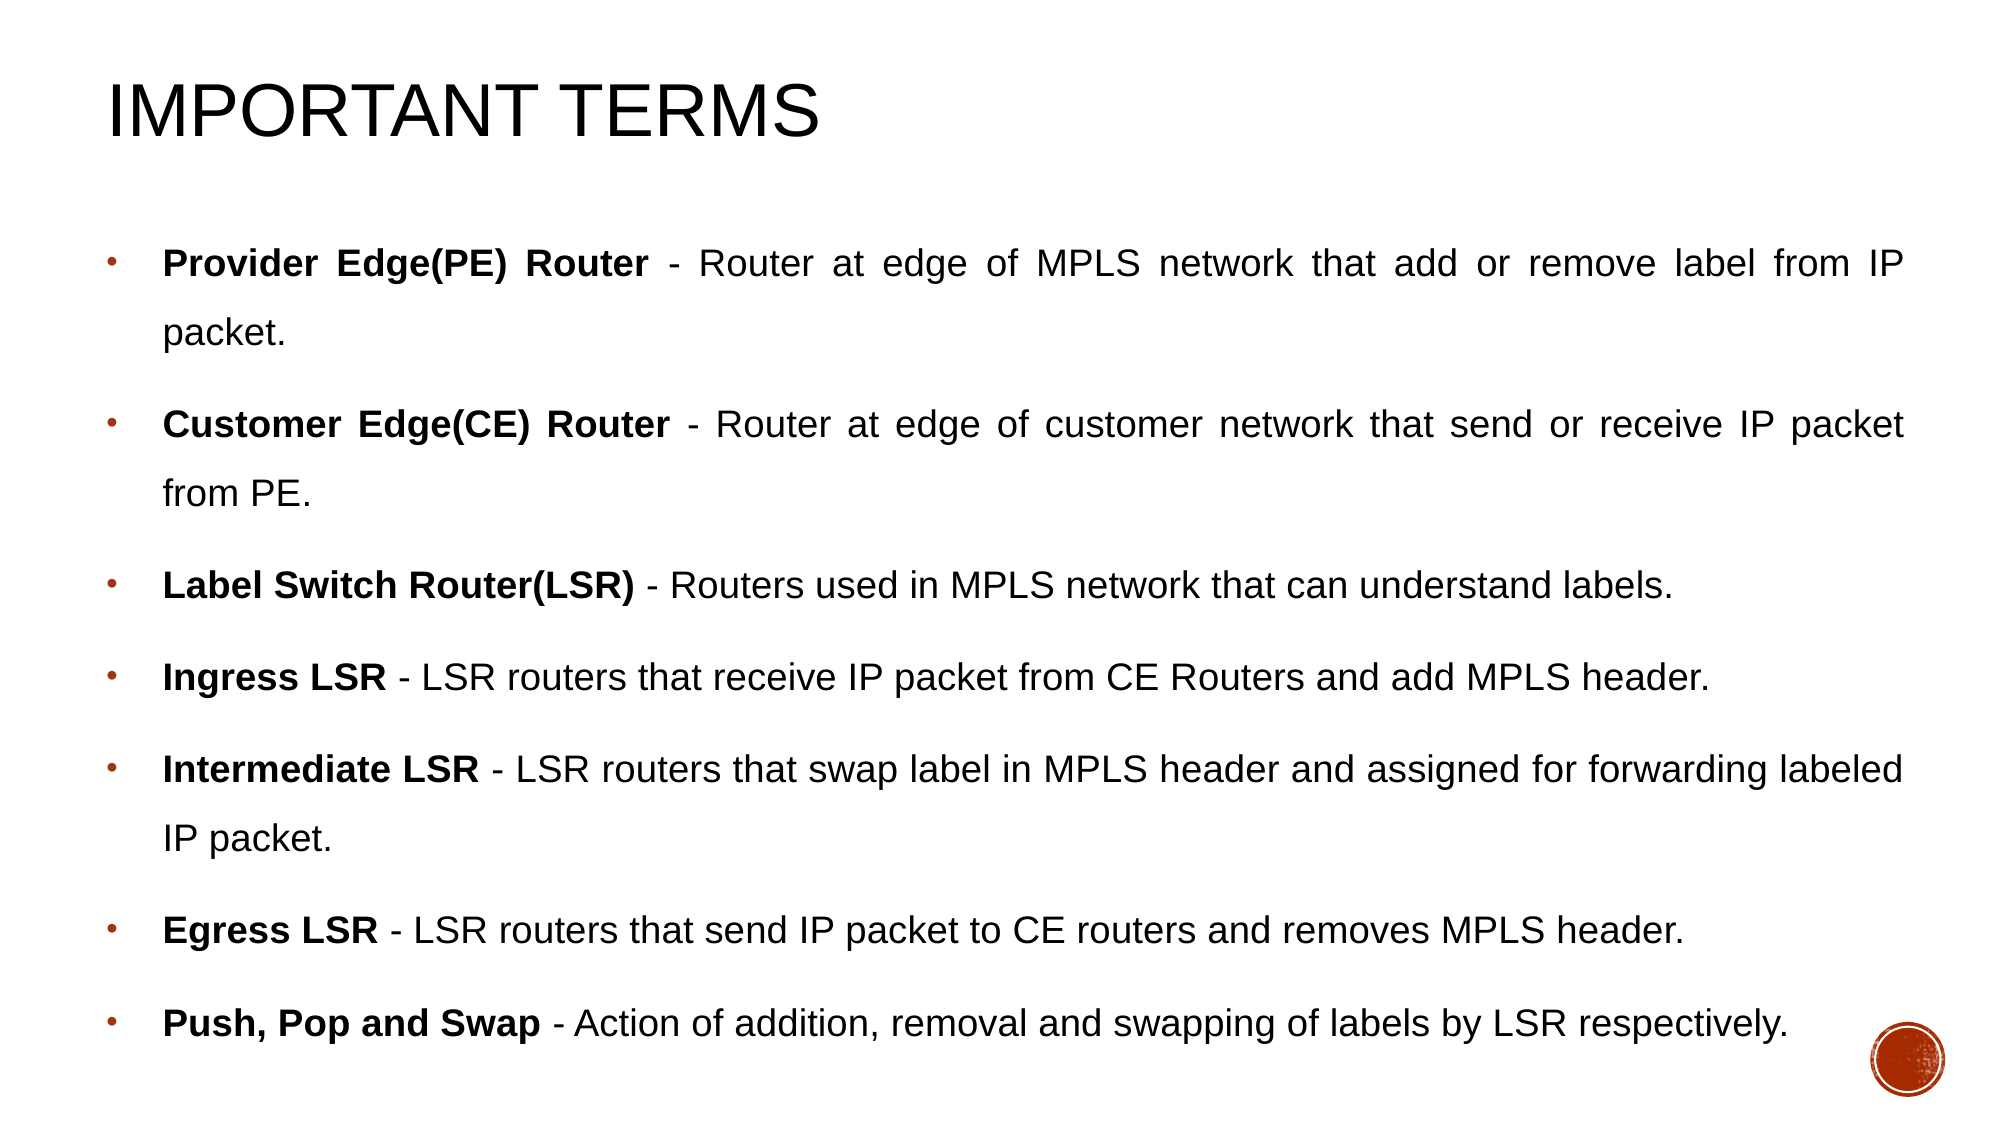

# Important terms
Provider Edge(PE) Router - Router at edge of MPLS network that add or remove label from IP packet.
Customer Edge(CE) Router - Router at edge of customer network that send or receive IP packet from PE.
Label Switch Router(LSR) - Routers used in MPLS network that can understand labels.
Ingress LSR - LSR routers that receive IP packet from CE Routers and add MPLS header.
Intermediate LSR - LSR routers that swap label in MPLS header and assigned for forwarding labeled IP packet.
Egress LSR - LSR routers that send IP packet to CE routers and removes MPLS header.
Push, Pop and Swap - Action of addition, removal and swapping of labels by LSR respectively.